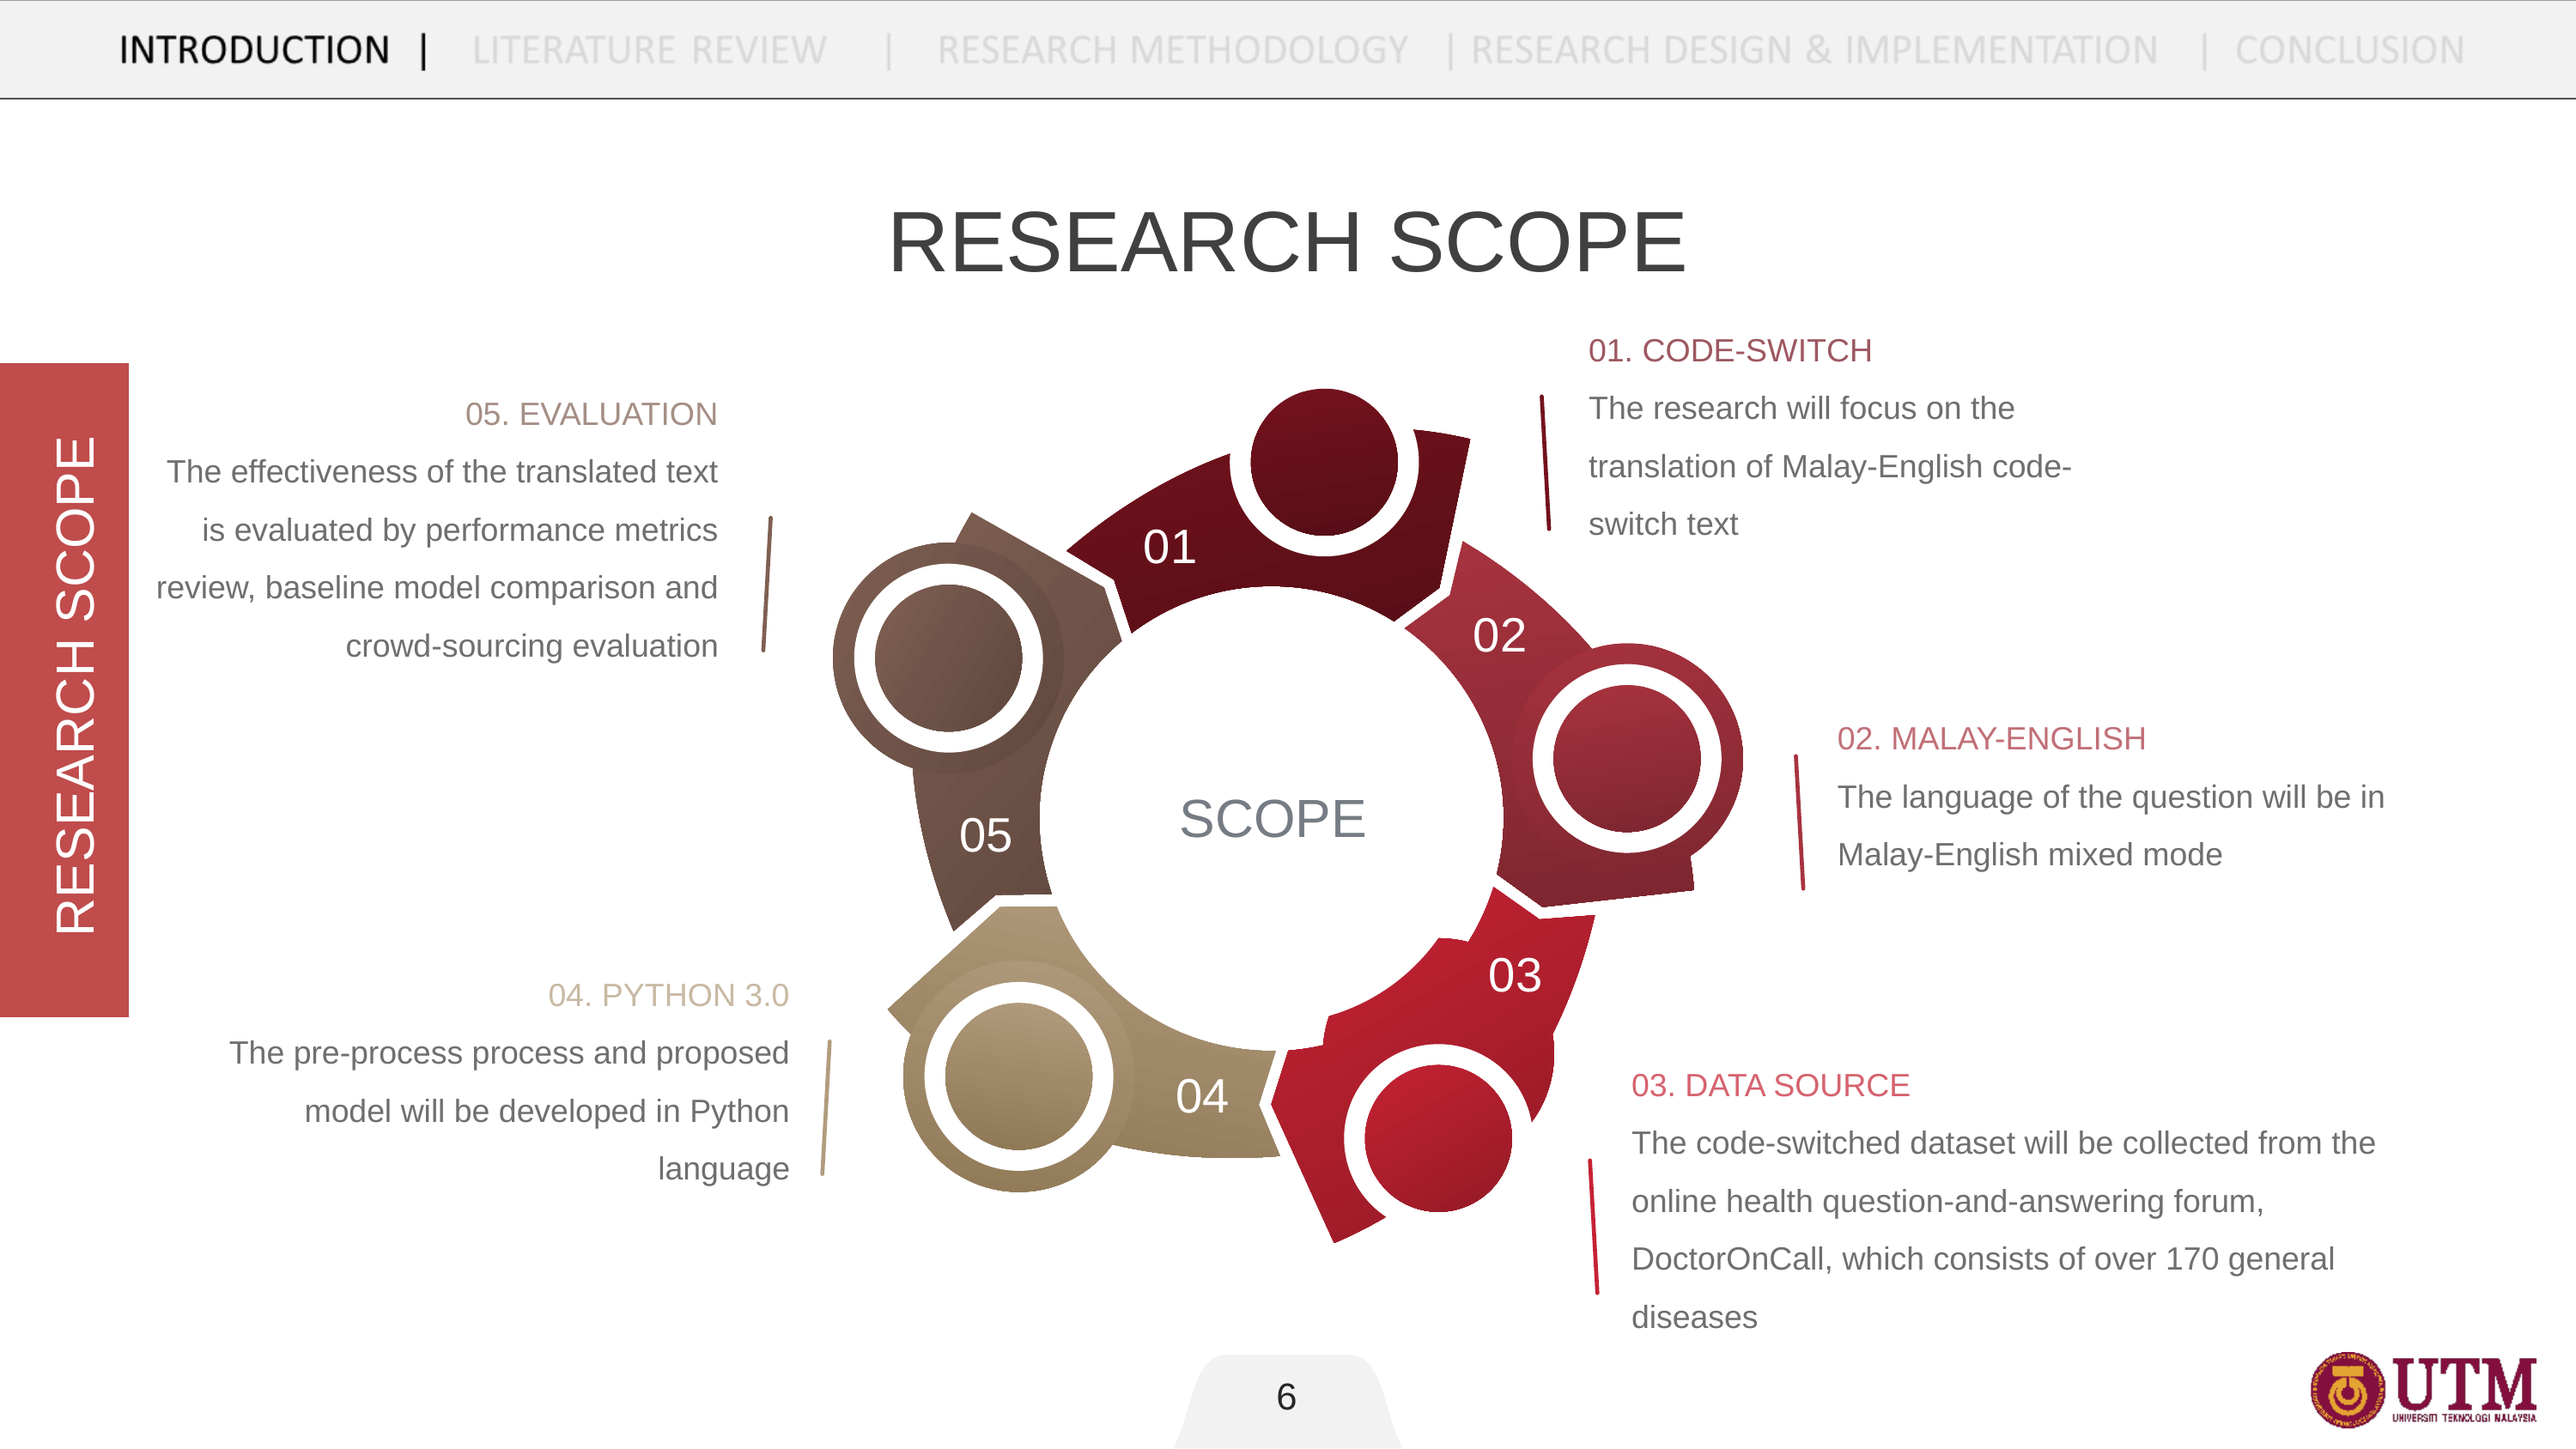

RESEARCH SCOPE
01. CODE-SWITCH
The research will focus on the translation of Malay-English code-switch text

RESEARCH SCOPE

05. EVALUATION
The effectiveness of the translated text is evaluated by performance metrics review, baseline model comparison and crowd-sourcing evaluation

01

02

02. MALAY-ENGLISH
The language of the question will be in Malay-English mixed mode

SCOPE
05

03

04. PYTHON 3.0
The pre-process process and proposed model will be developed in Python language

03. DATA SOURCE
The code-switched dataset will be collected from the online health question-and-answering forum, DoctorOnCall, which consists of over 170 general diseases

04

6